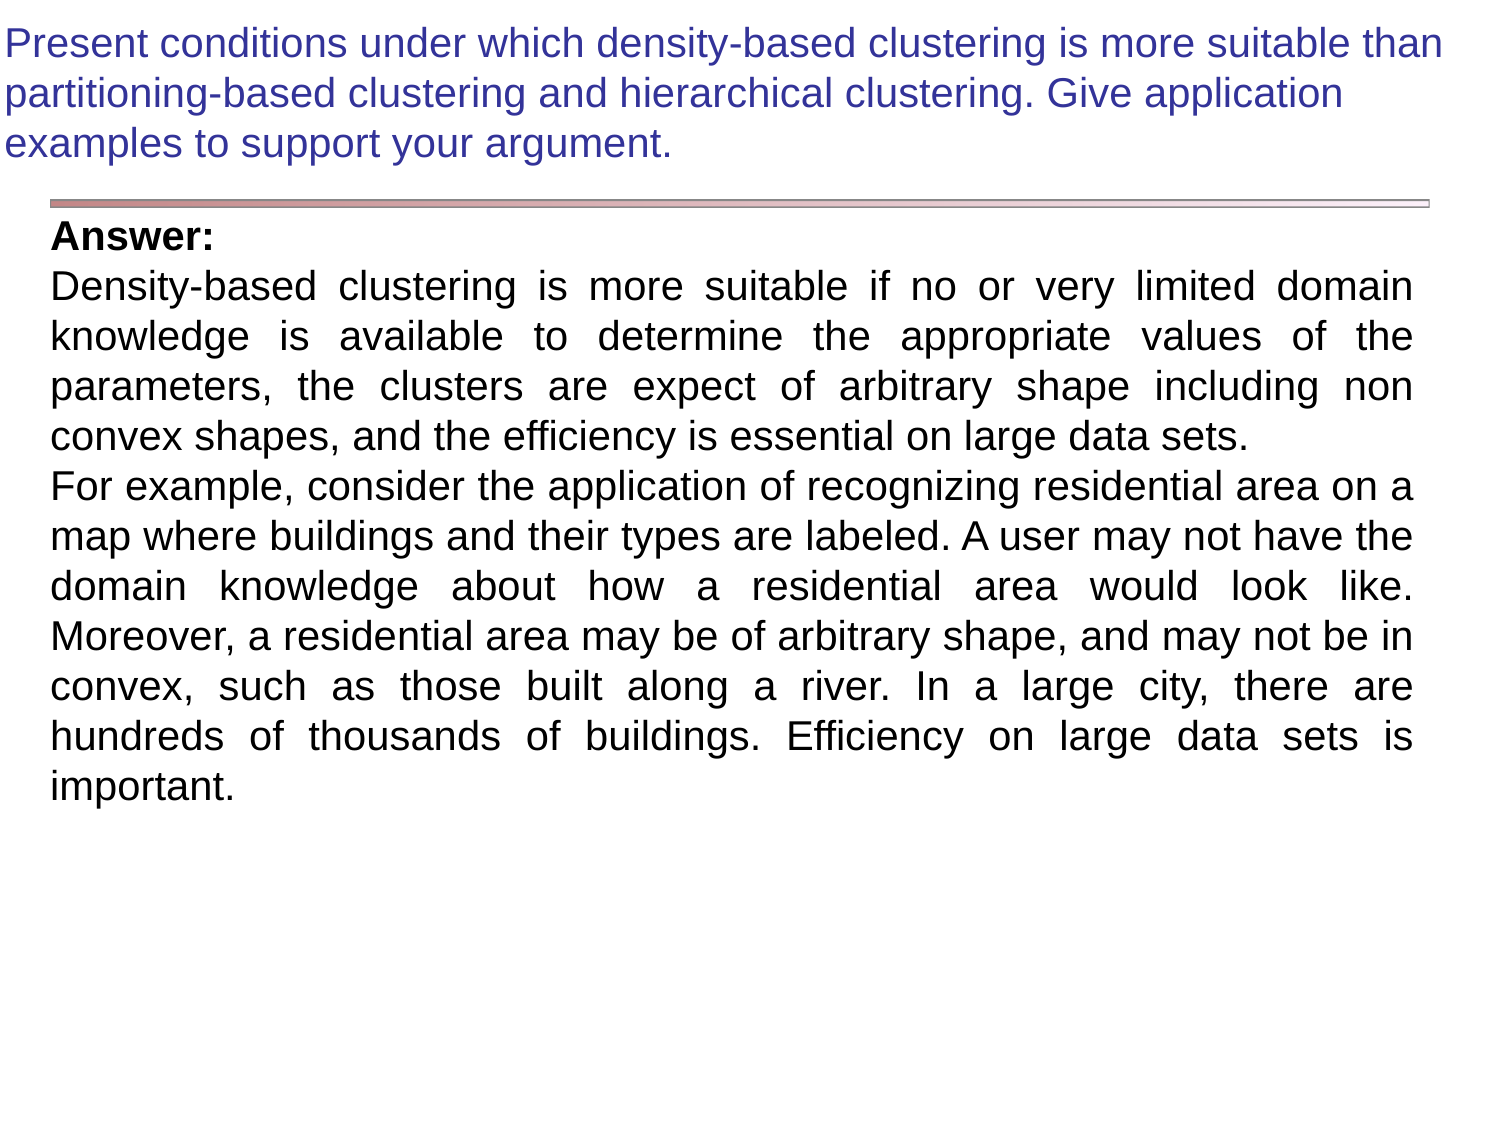

# Present conditions under which density-based clustering is more suitable than partitioning-based clustering and hierarchical clustering. Give application examples to support your argument.
Answer:
Density-based clustering is more suitable if no or very limited domain knowledge is available to determine the appropriate values of the parameters, the clusters are expect of arbitrary shape including non convex shapes, and the efficiency is essential on large data sets.
For example, consider the application of recognizing residential area on a map where buildings and their types are labeled. A user may not have the domain knowledge about how a residential area would look like. Moreover, a residential area may be of arbitrary shape, and may not be in convex, such as those built along a river. In a large city, there are hundreds of thousands of buildings. Efficiency on large data sets is important.